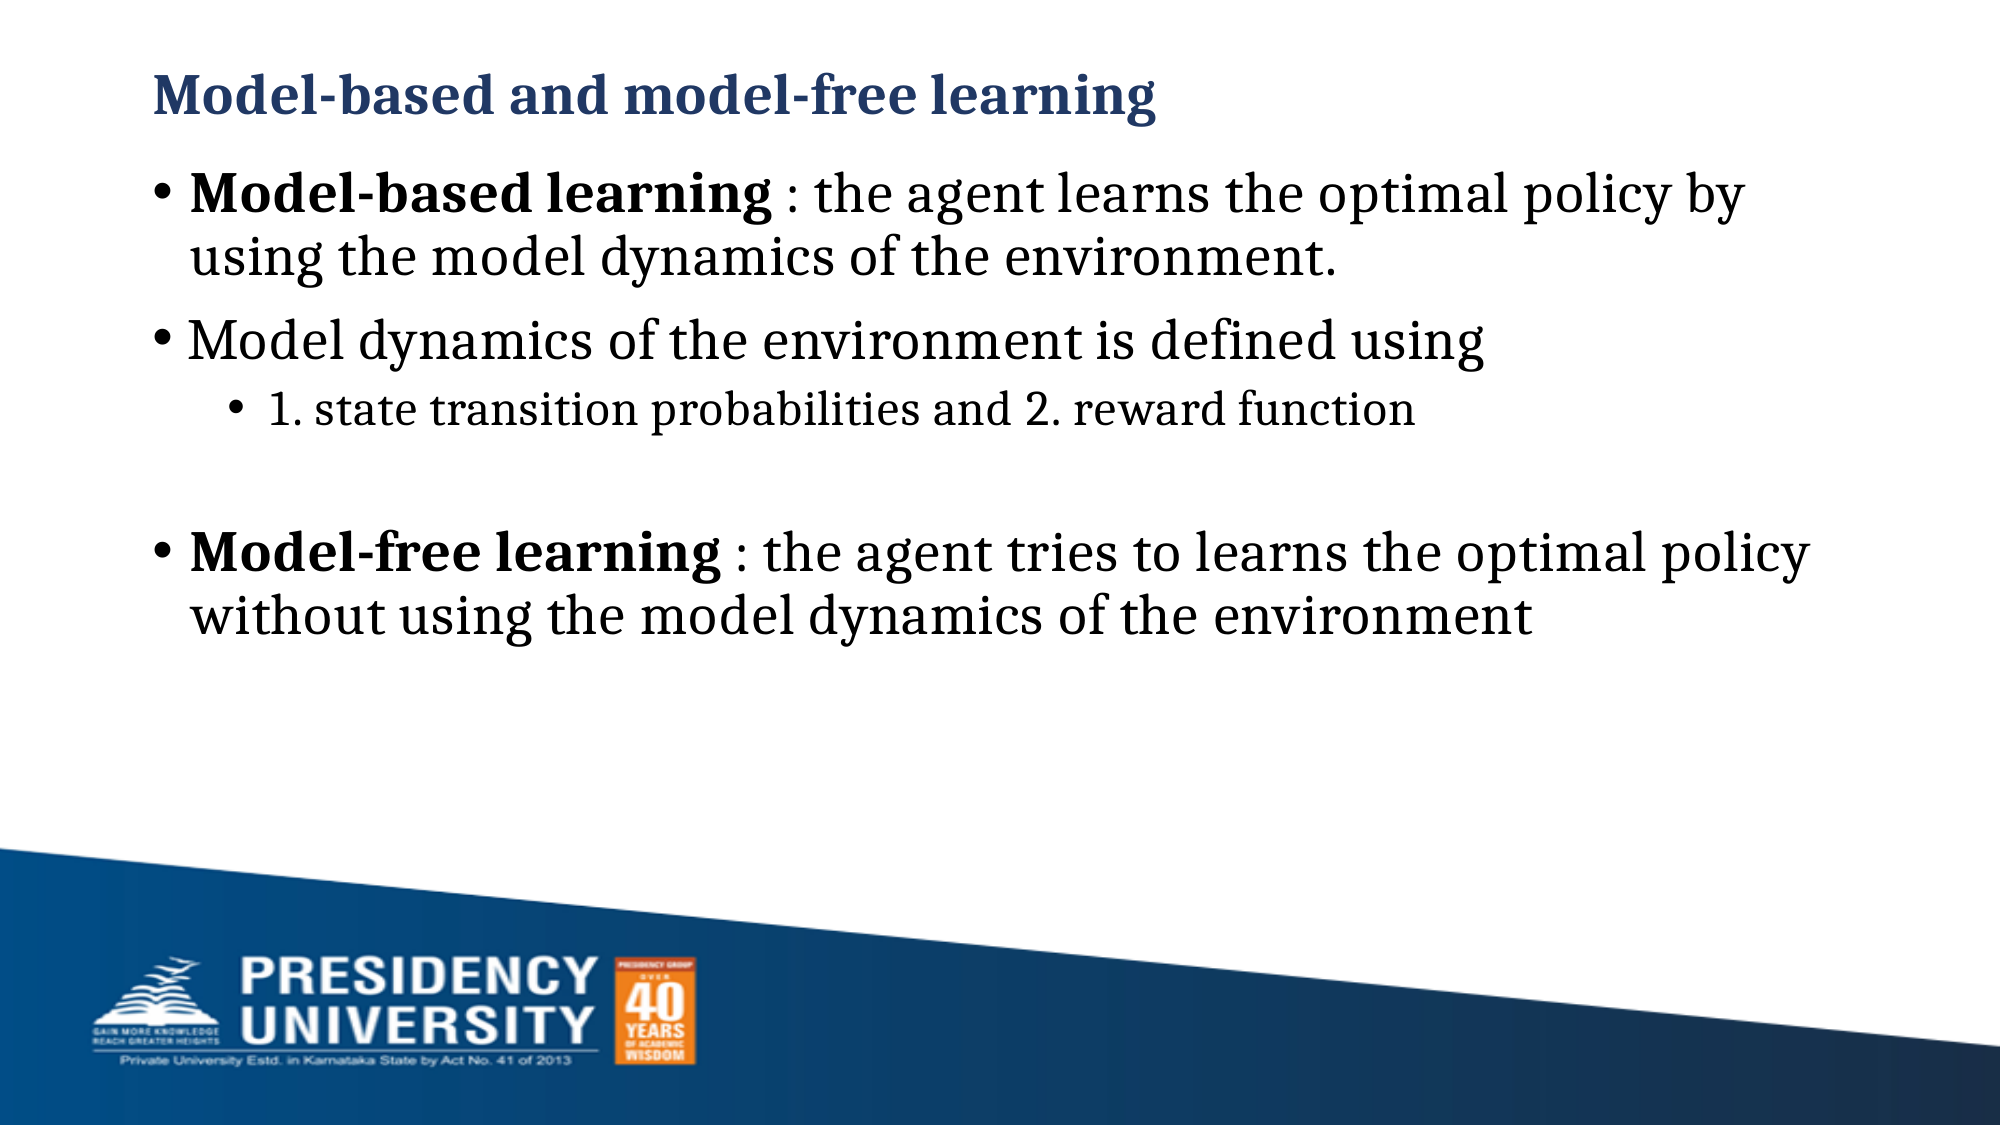

# Model-based and model-free learning
Model-based learning : the agent learns the optimal policy by using the model dynamics of the environment.
Model dynamics of the environment is defined using
1. state transition probabilities and 2. reward function

Model-free learning : the agent tries to learns the optimal policy without using the model dynamics of the environment